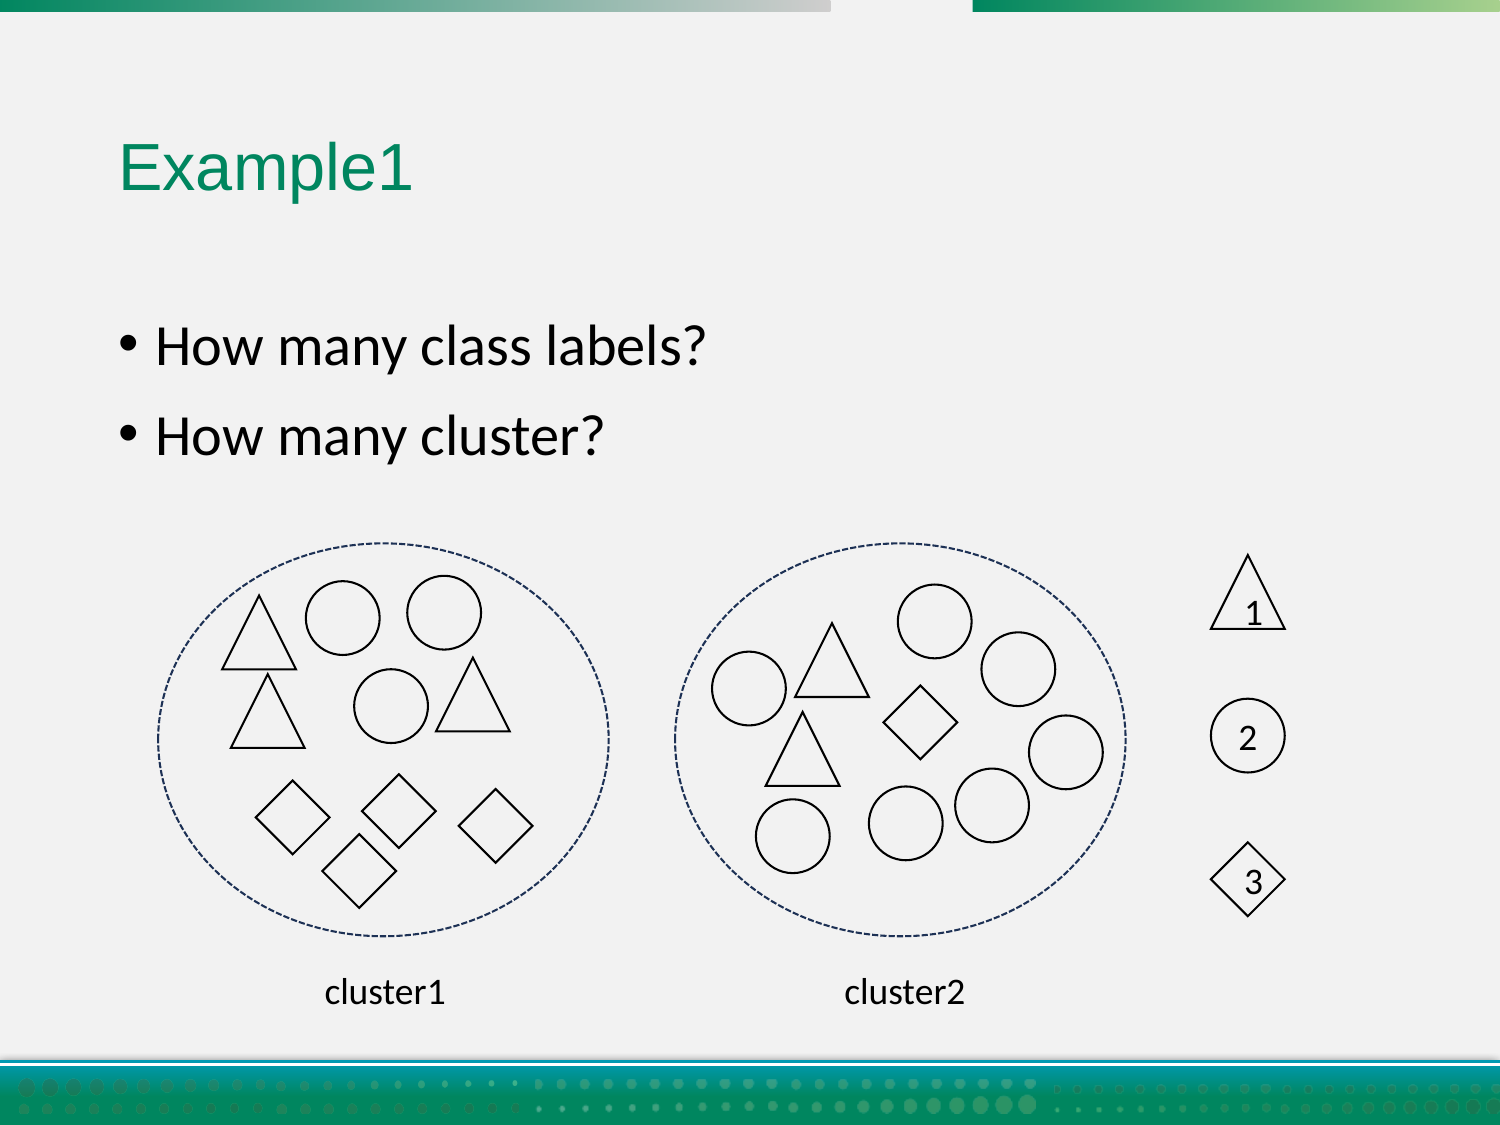

# Example1
How many class labels?
How many cluster?

1
2
3

cluster1
cluster2